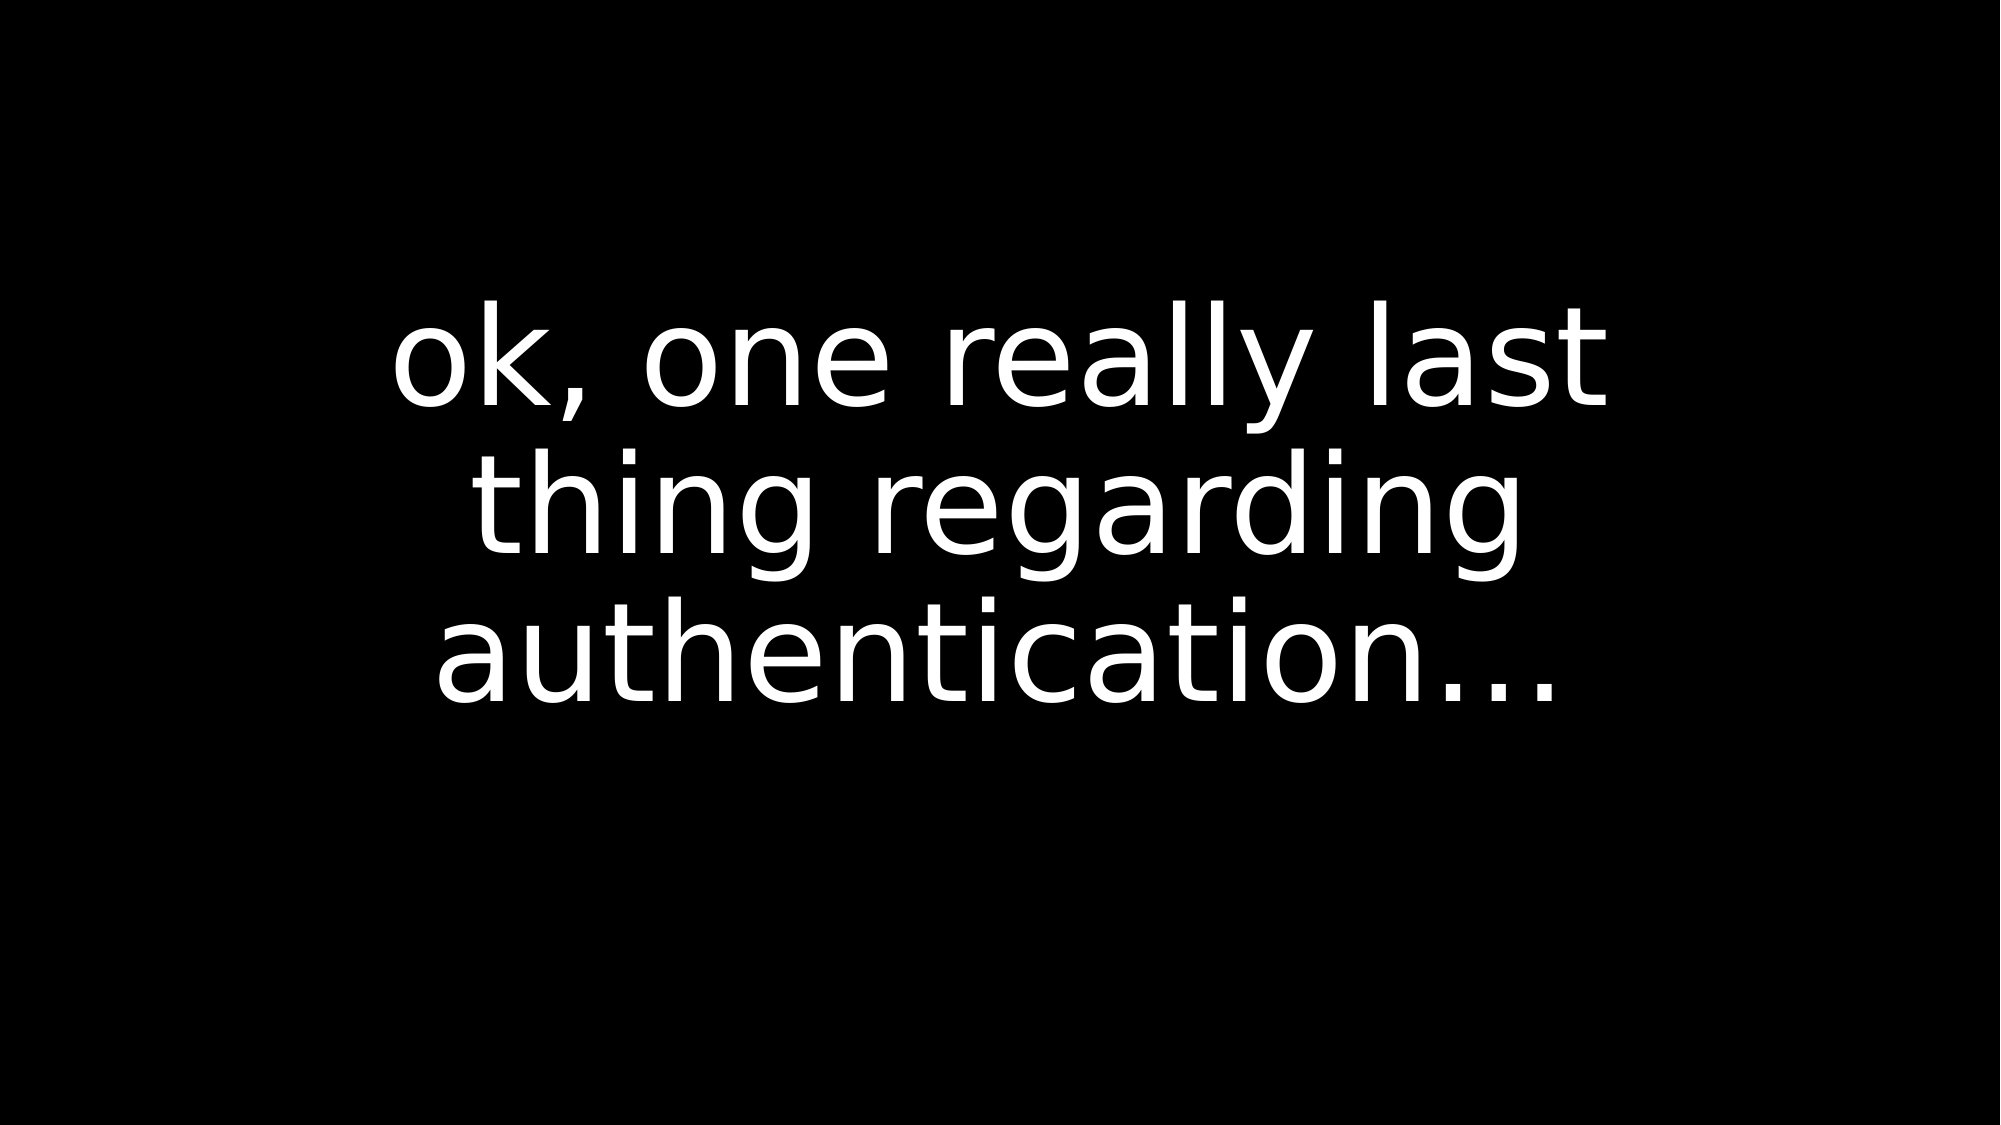

ok, one really last thing regarding authentication…